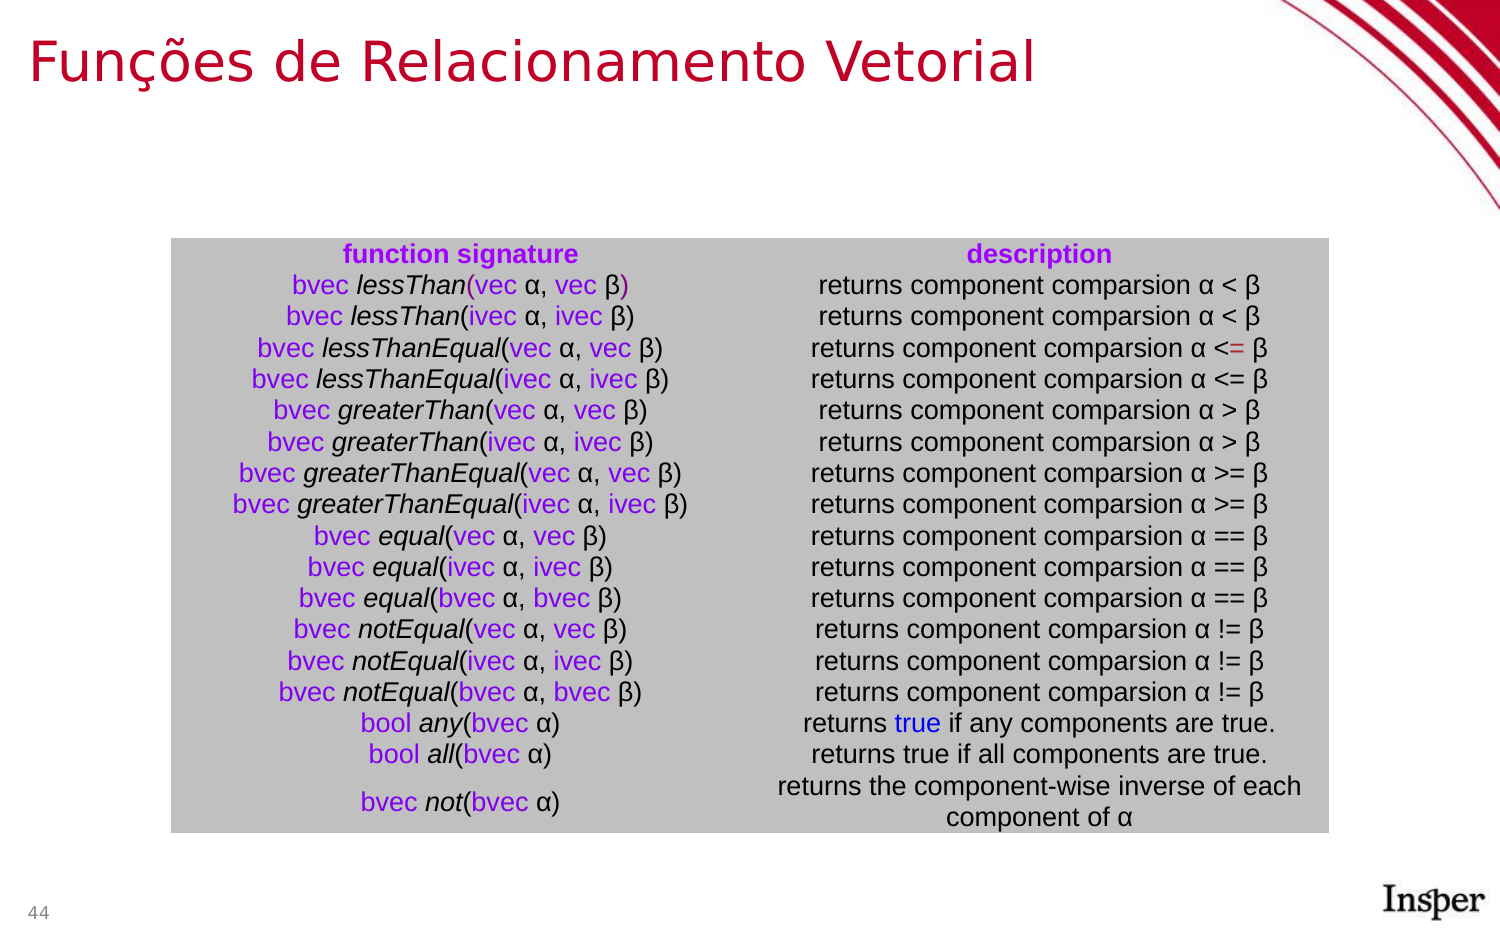

# Funções de Relacionamento Vetorial
| function signature | description |
| --- | --- |
| bvec lessThan(vec α, vec β) | returns component comparsion α < β |
| bvec lessThan(ivec α, ivec β) | returns component comparsion α < β |
| bvec lessThanEqual(vec α, vec β) | returns component comparsion α <= β |
| bvec lessThanEqual(ivec α, ivec β) | returns component comparsion α <= β |
| bvec greaterThan(vec α, vec β) | returns component comparsion α > β |
| bvec greaterThan(ivec α, ivec β) | returns component comparsion α > β |
| bvec greaterThanEqual(vec α, vec β) | returns component comparsion α >= β |
| bvec greaterThanEqual(ivec α, ivec β) | returns component comparsion α >= β |
| bvec equal(vec α, vec β) | returns component comparsion α == β |
| bvec equal(ivec α, ivec β) | returns component comparsion α == β |
| bvec equal(bvec α, bvec β) | returns component comparsion α == β |
| bvec notEqual(vec α, vec β) | returns component comparsion α != β |
| bvec notEqual(ivec α, ivec β) | returns component comparsion α != β |
| bvec notEqual(bvec α, bvec β) | returns component comparsion α != β |
| bool any(bvec α) | returns true if any components are true. |
| bool all(bvec α) | returns true if all components are true. |
| bvec not(bvec α) | returns the component-wise inverse of each component of α |

44